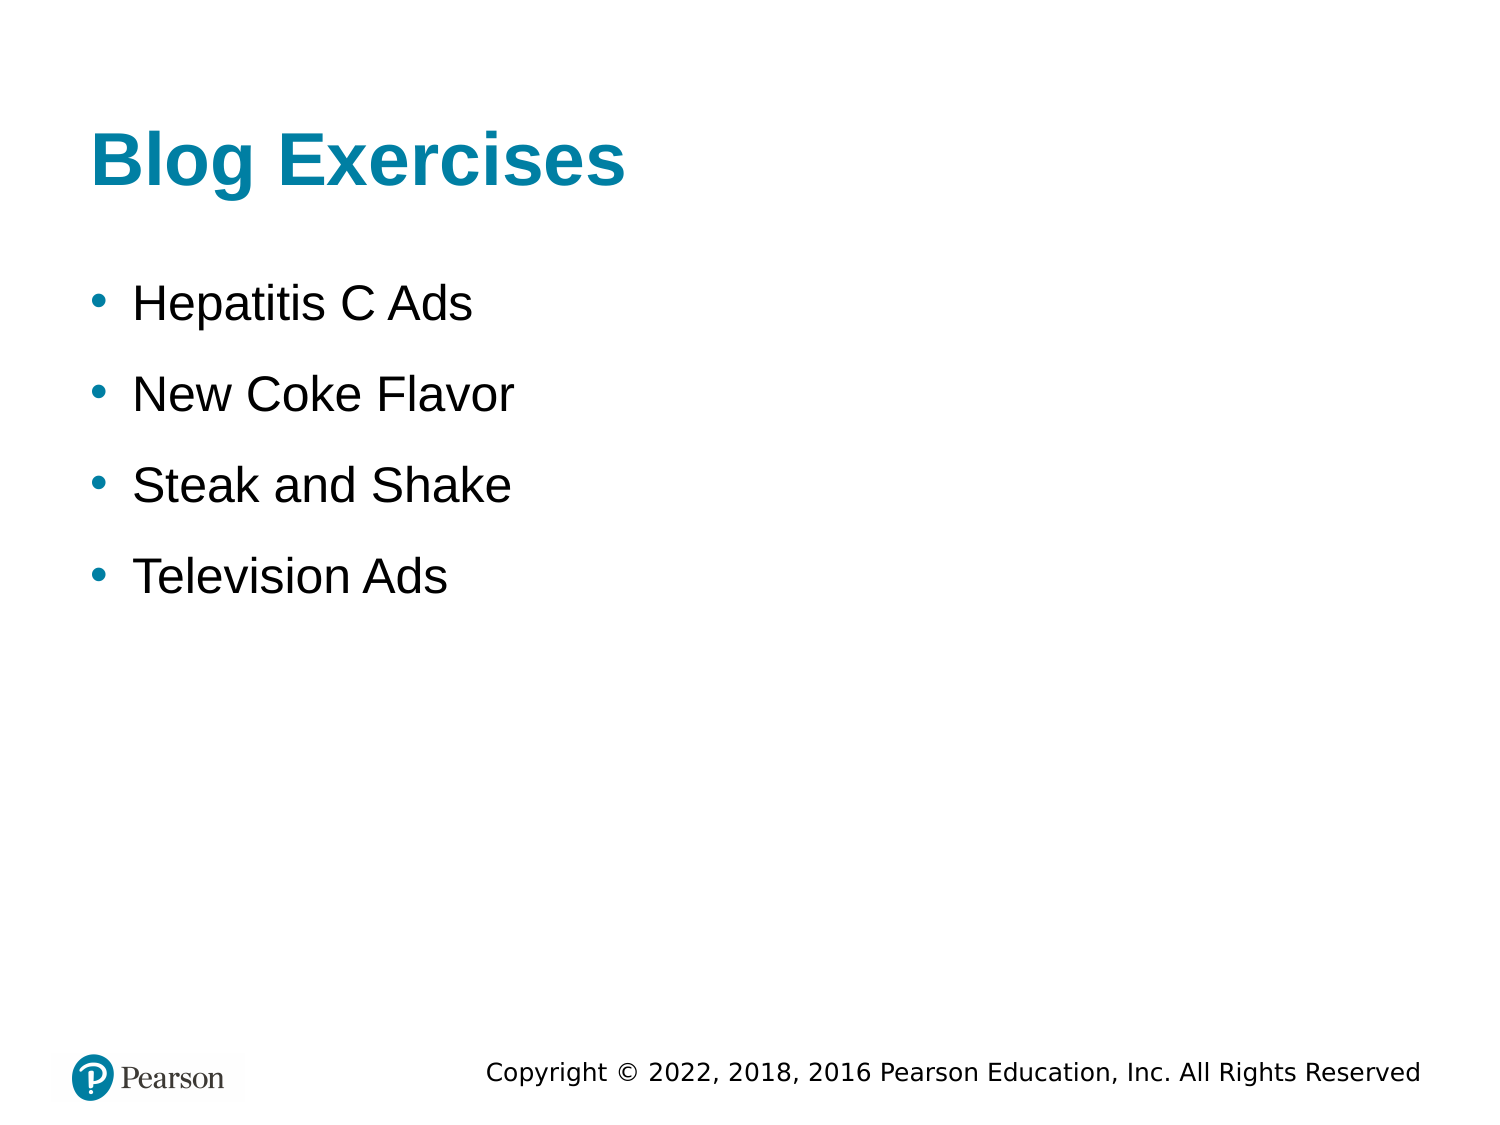

# Blog Exercises
Hepatitis C Ads
New Coke Flavor
Steak and Shake
Television Ads